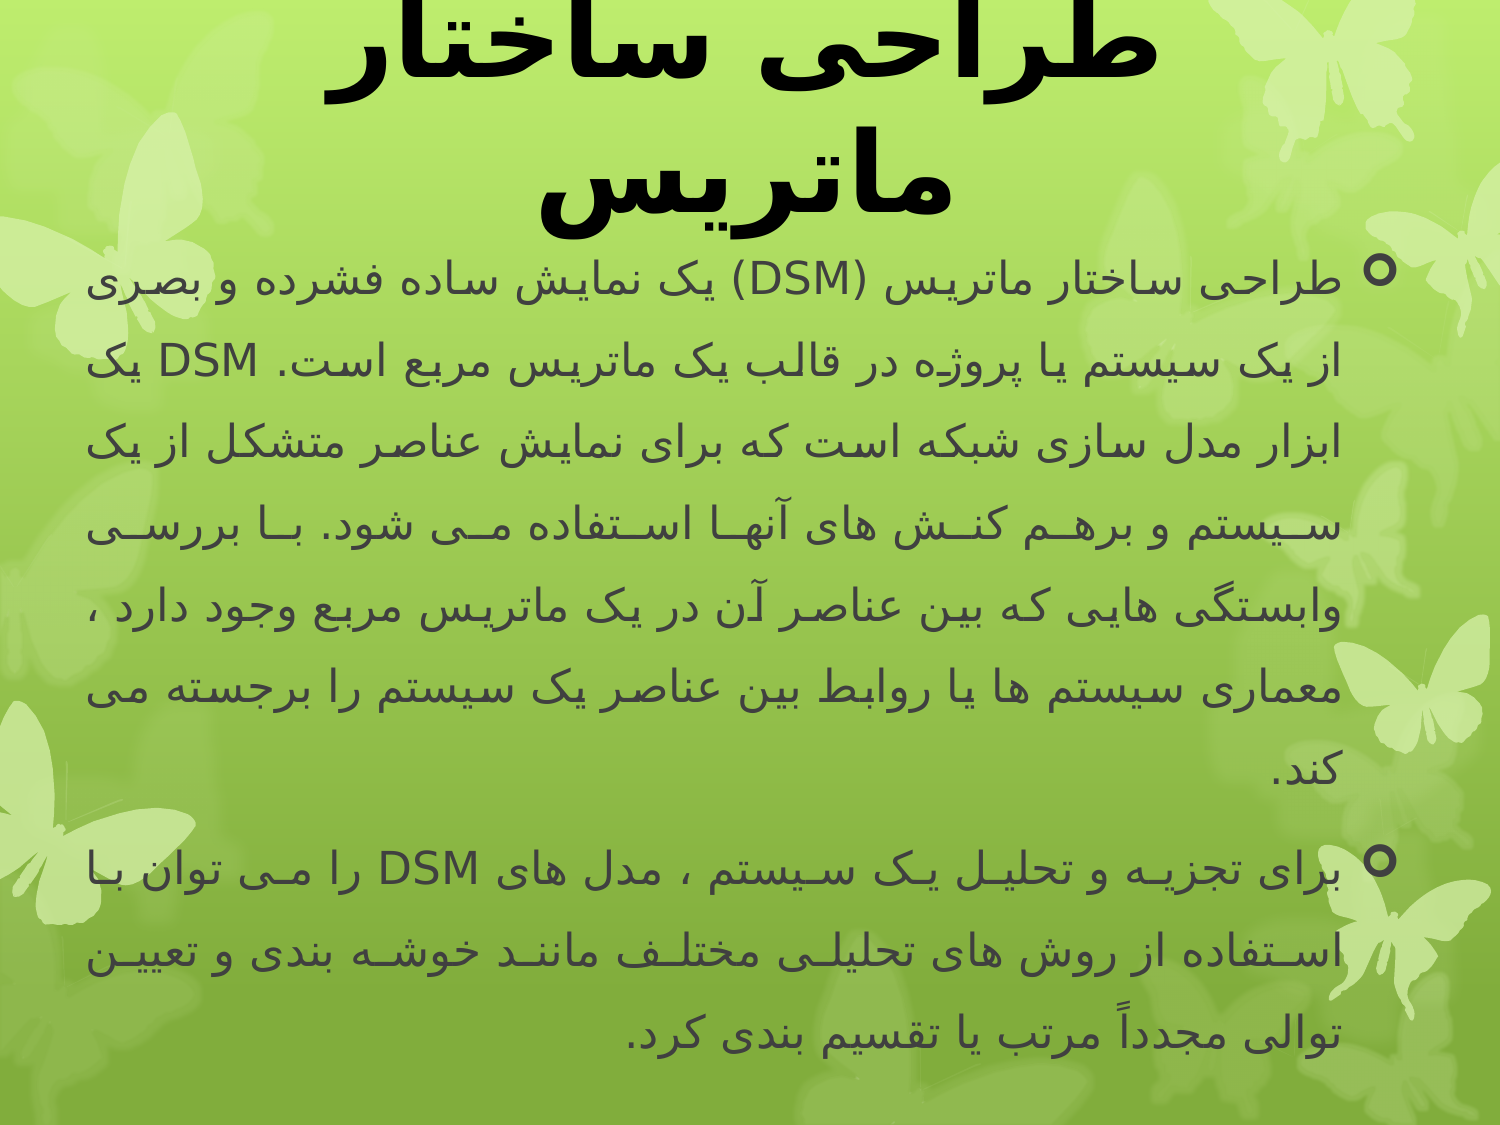

# طراحی ساختار ماتریس
طراحی ساختار ماتریس (DSM) یک نمایش ساده فشرده و بصری از یک سیستم یا پروژه در قالب یک ماتریس مربع است. DSM یک ابزار مدل سازی شبکه است که برای نمایش عناصر متشکل از یک سیستم و برهم کنش های آنها استفاده می شود. با بررسی وابستگی هایی که بین عناصر آن در یک ماتریس مربع وجود دارد ، معماری سیستم ها یا روابط بین عناصر یک سیستم را برجسته می کند.
برای تجزیه و تحلیل یک سیستم ، مدل های DSM را می توان با استفاده از روش های تحلیلی مختلف مانند خوشه بندی و تعیین توالی مجدداً مرتب یا تقسیم بندی کرد.